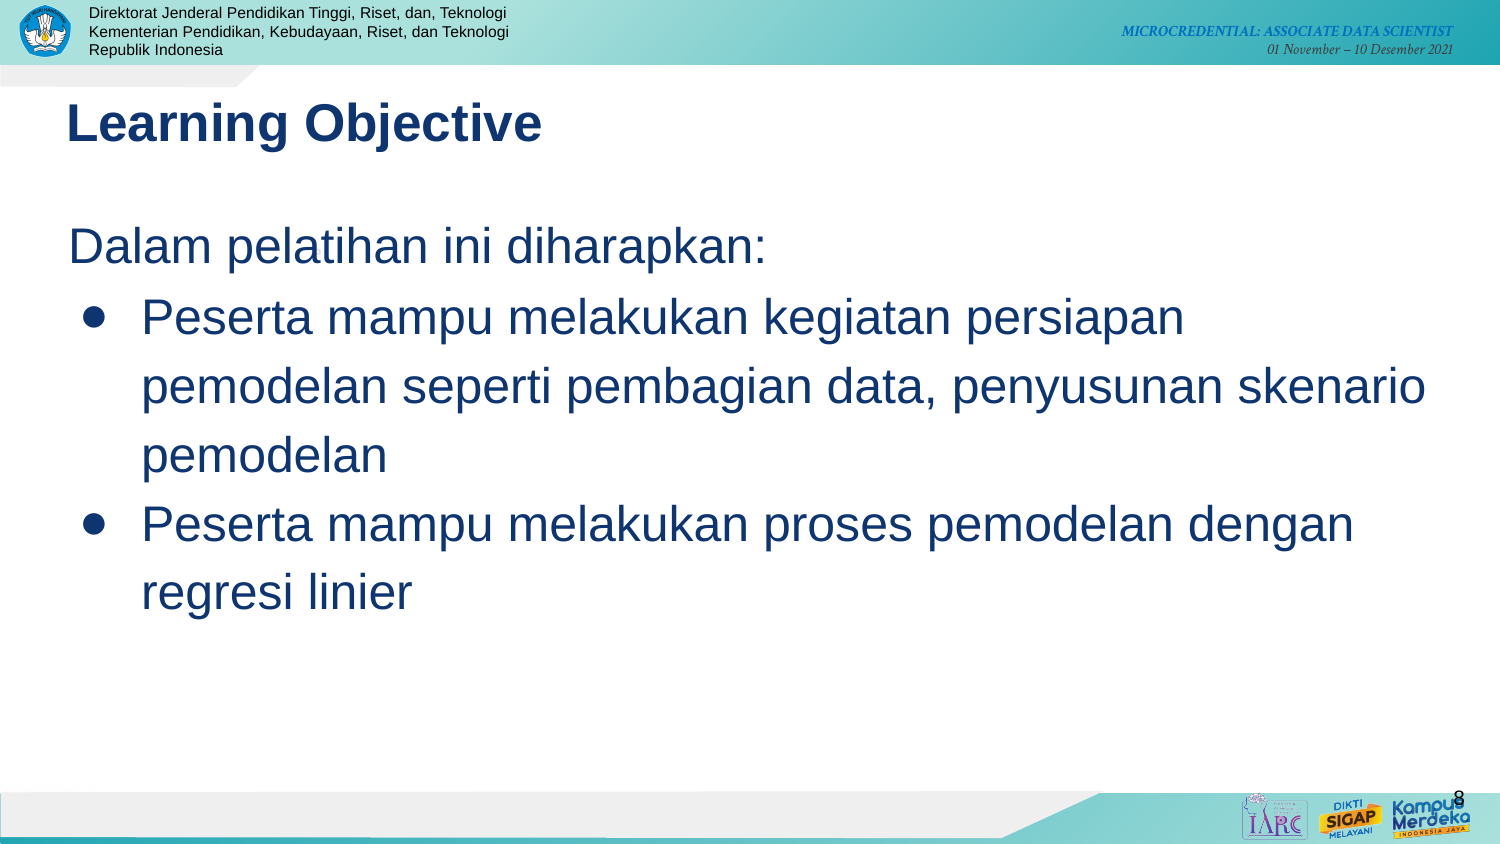

# Learning Objective
Dalam pelatihan ini diharapkan:
Peserta mampu melakukan kegiatan persiapan pemodelan seperti pembagian data, penyusunan skenario pemodelan
Peserta mampu melakukan proses pemodelan dengan regresi linier

8